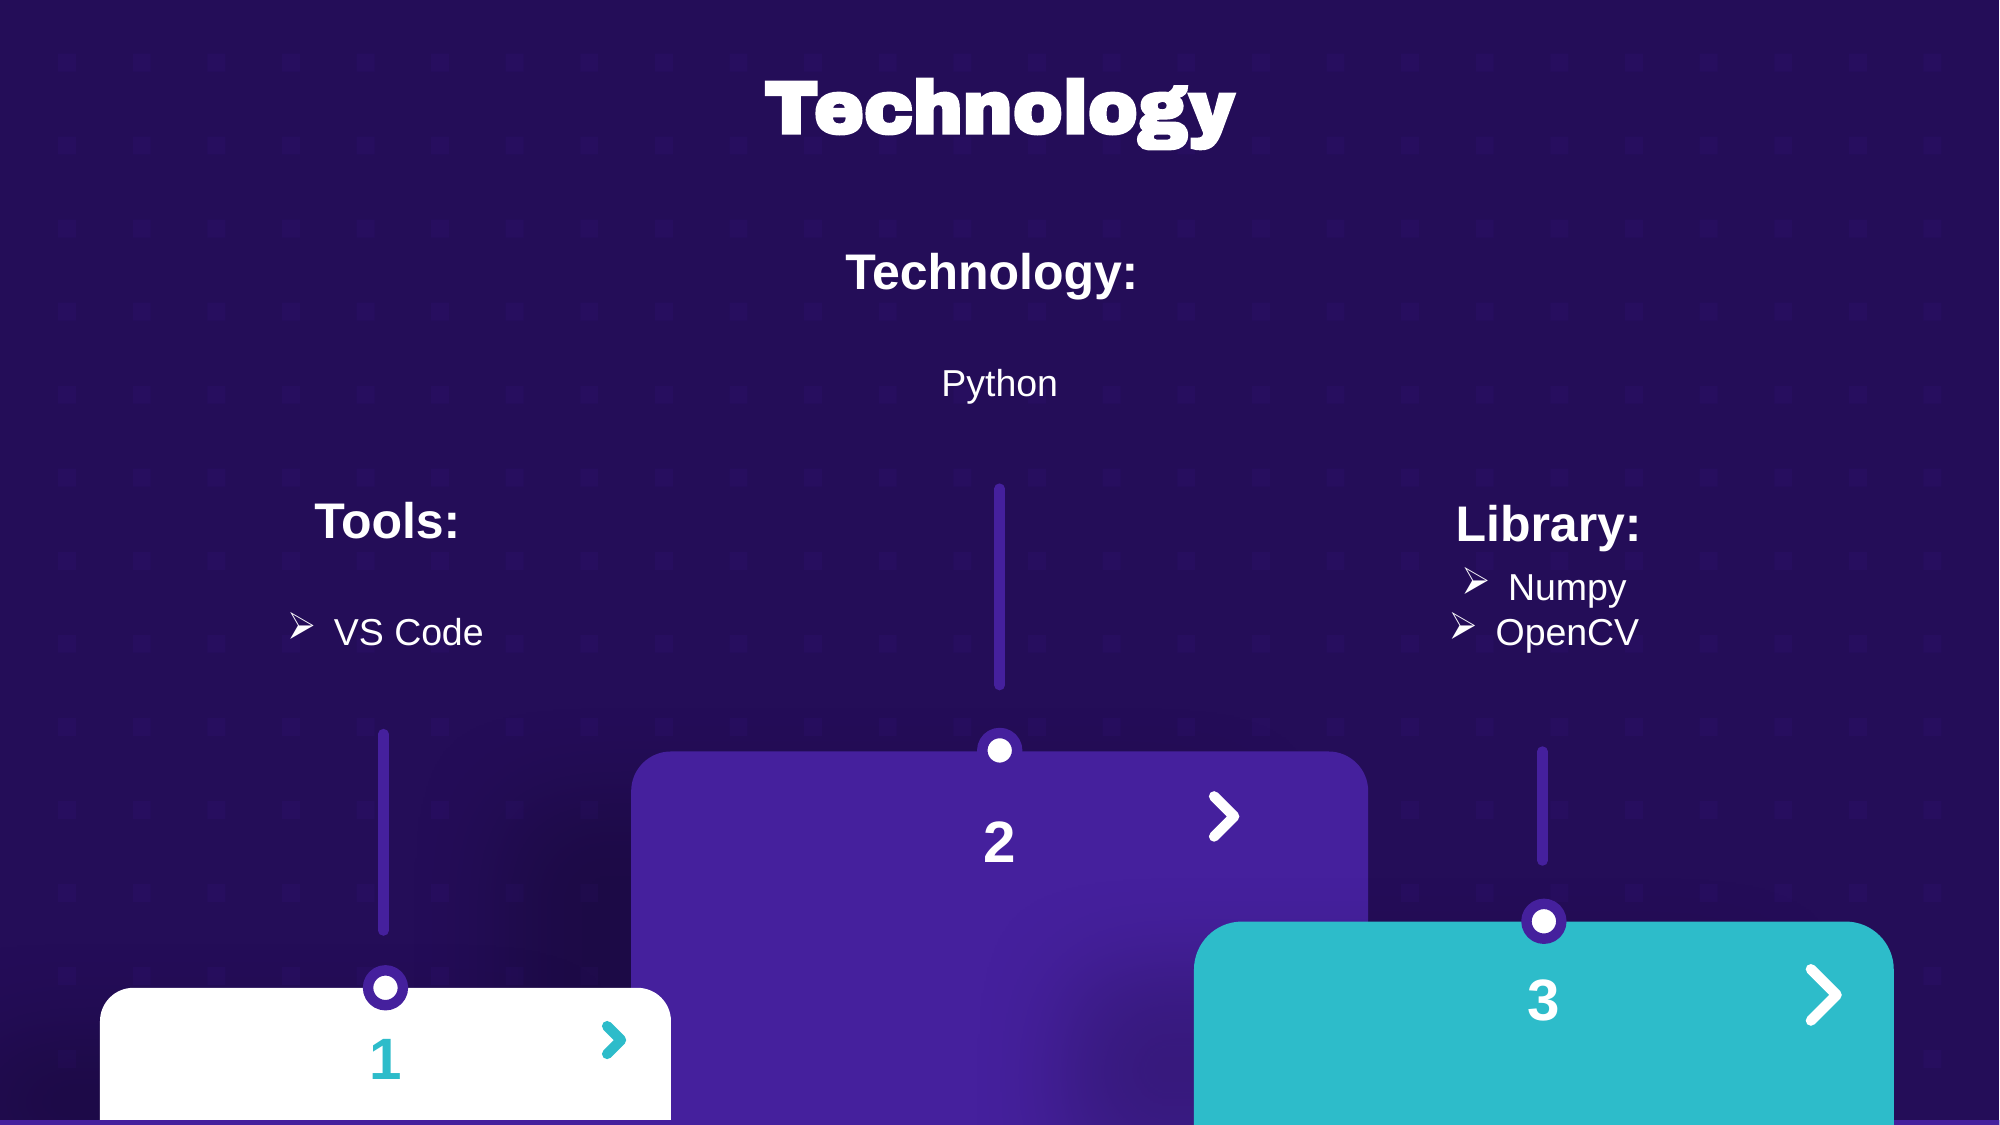

# Technology
Technology:
Python

2
Tools:
Library:
Numpy
OpenCV

VS Code

3

1